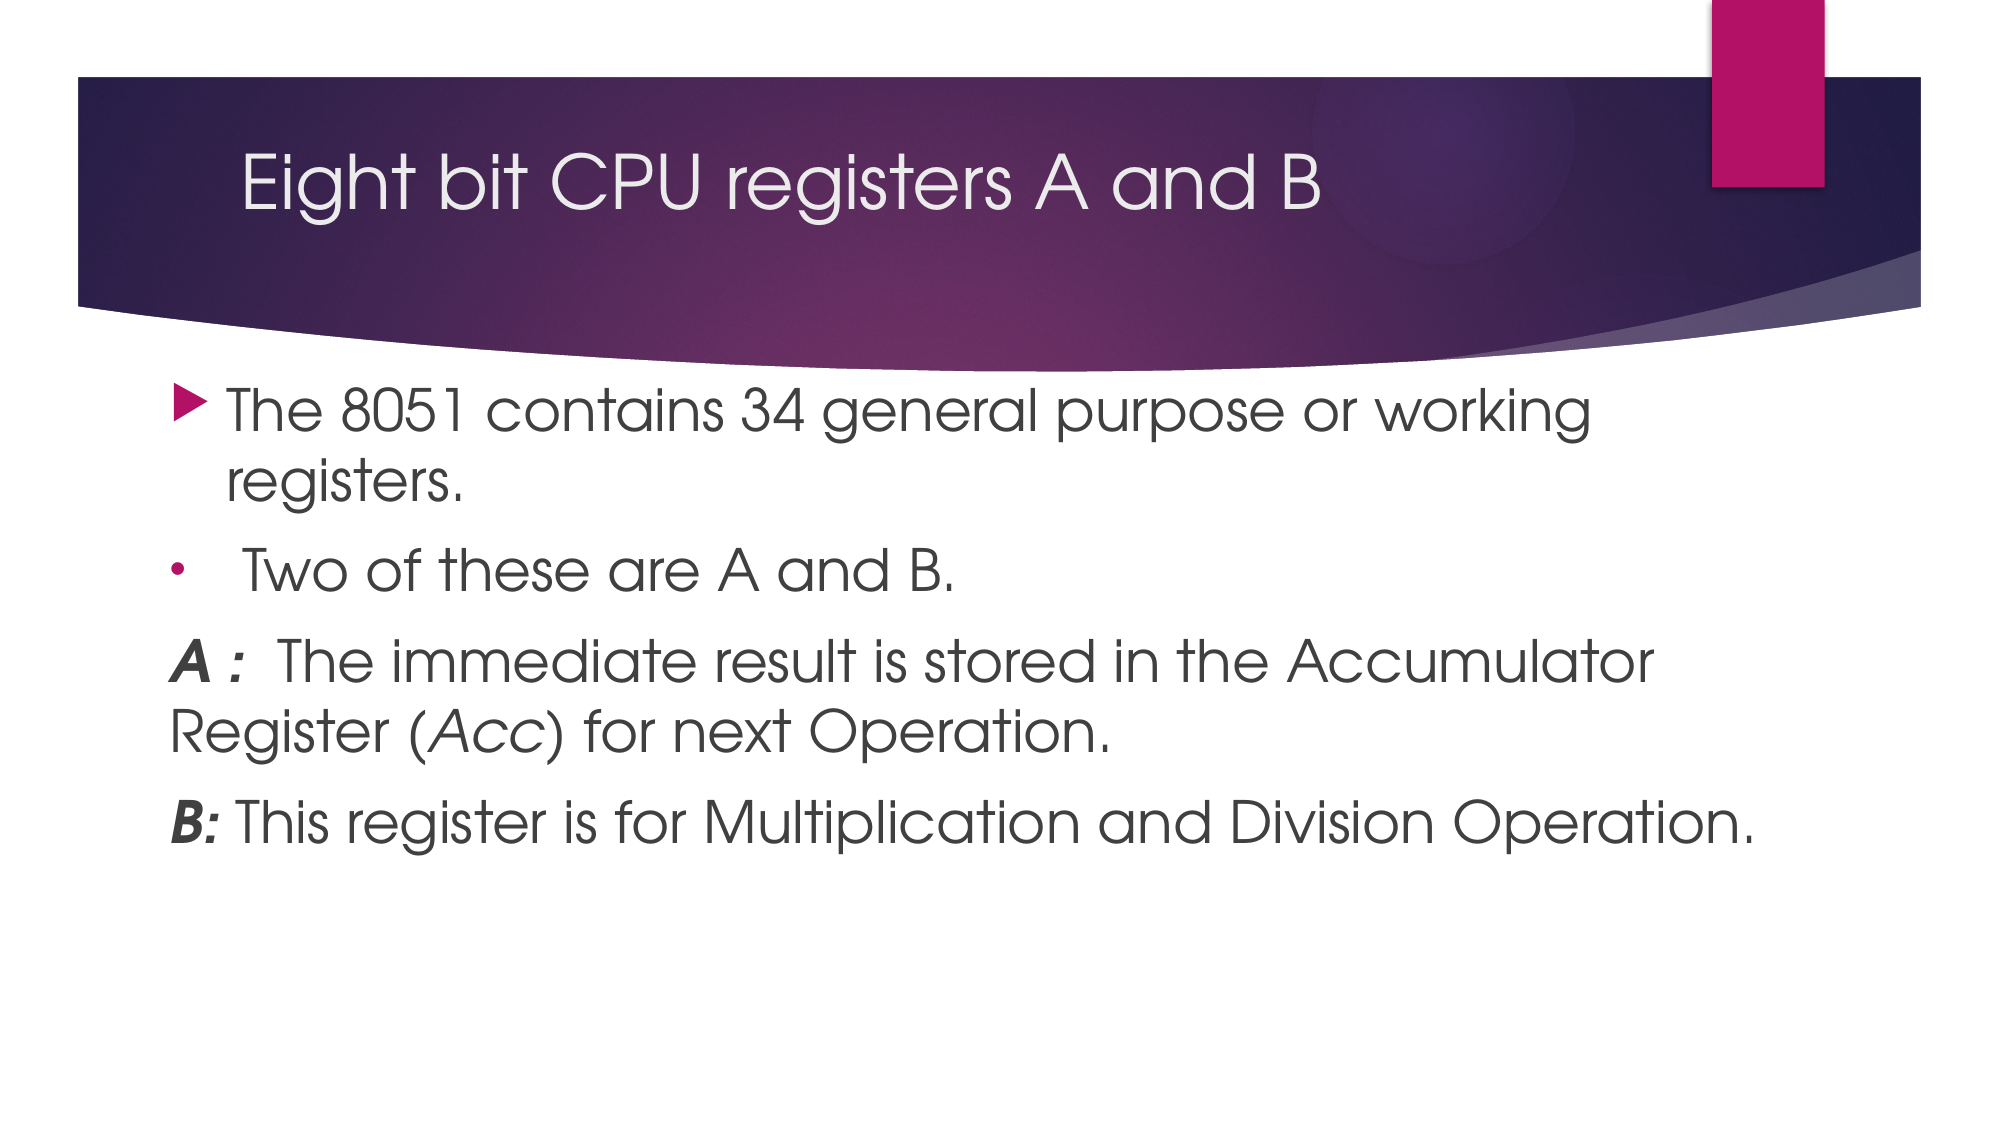

# Eight bit CPU registers A and B
The 8051 contains 34 general purpose or working registers.
 Two of these are A and B.
A :  The immediate result is stored in the Accumulator Register (Acc) for next Operation.
B: This register is for Multiplication and Division Operation.